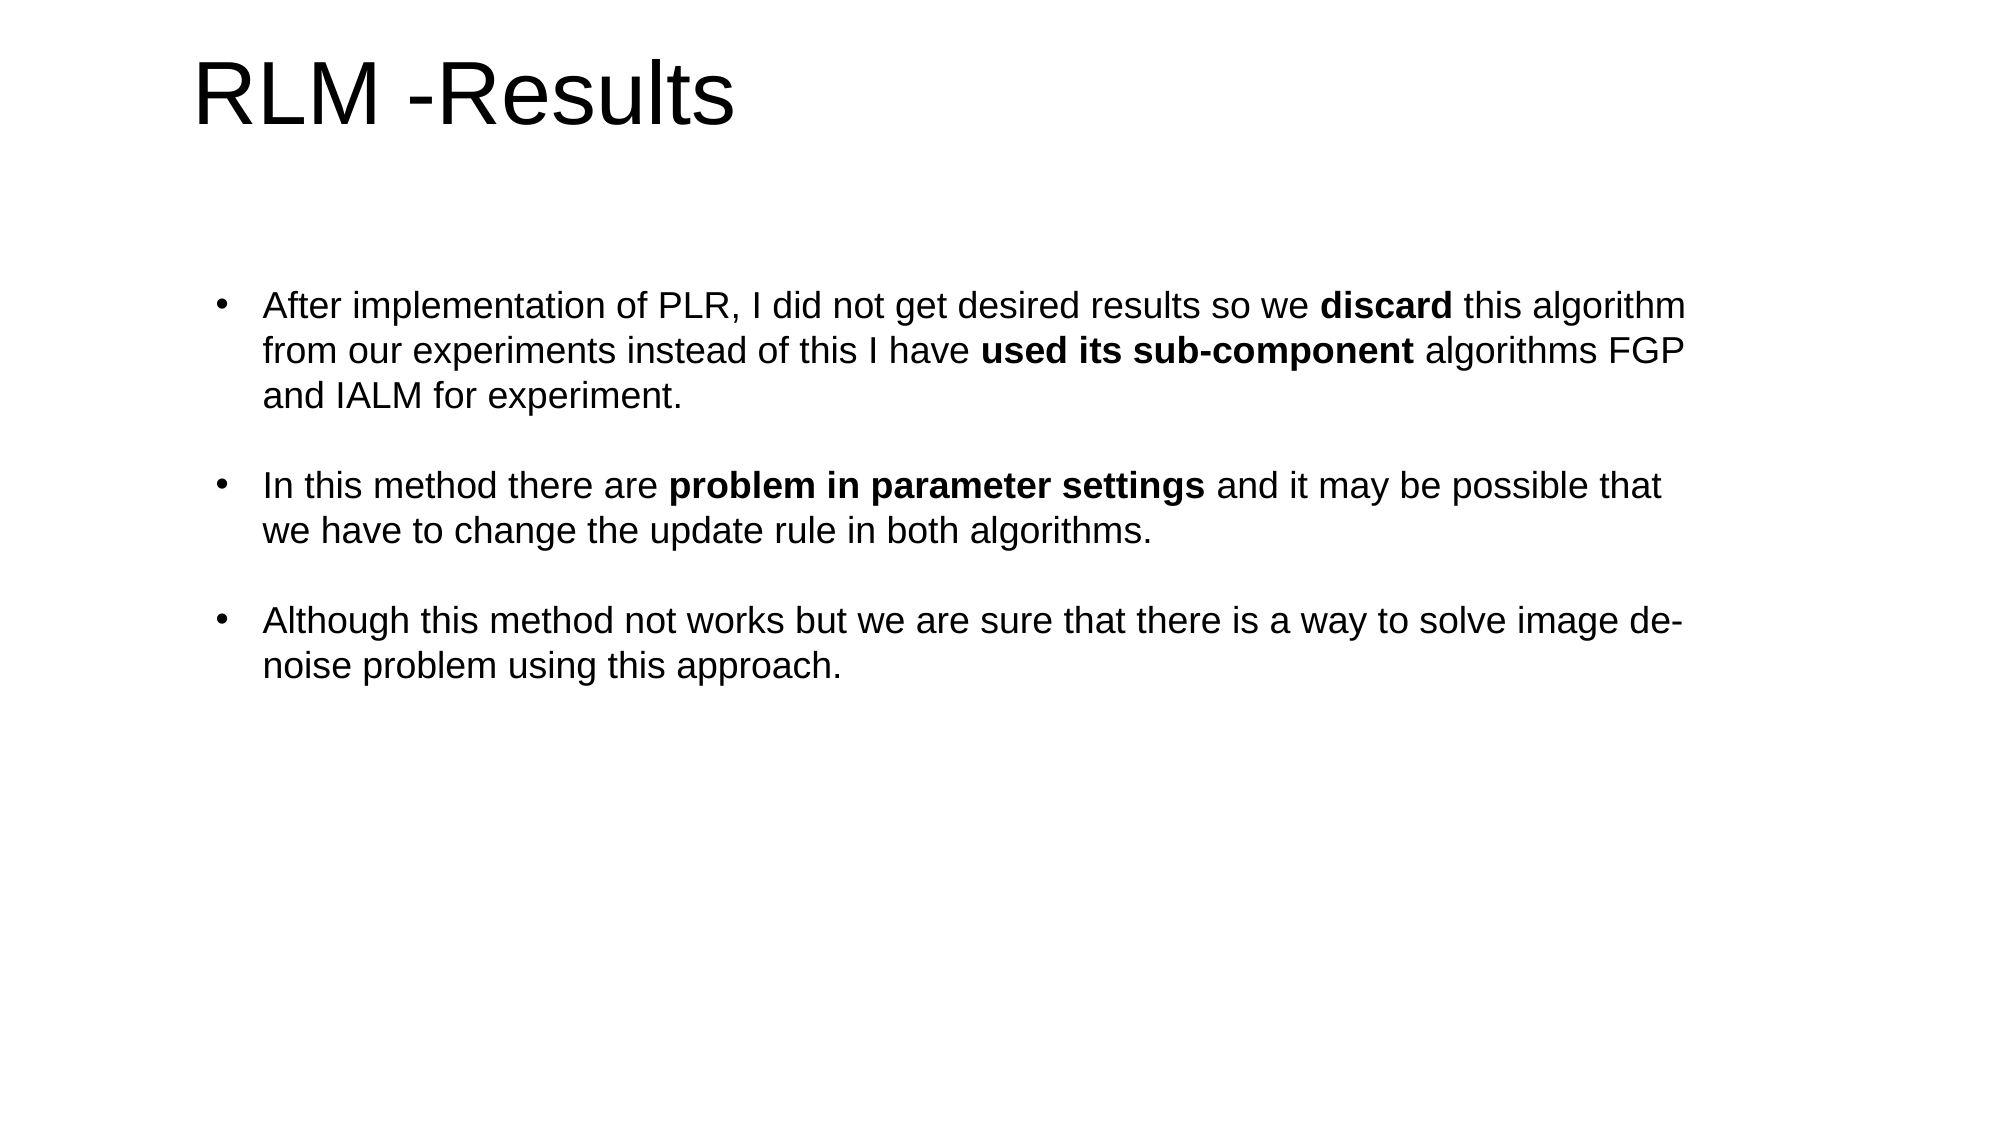

RLM -Results
After implementation of PLR, I did not get desired results so we discard this algorithm from our experiments instead of this I have used its sub-component algorithms FGP and IALM for experiment.

In this method there are problem in parameter settings and it may be possible that we have to change the update rule in both algorithms.

Although this method not works but we are sure that there is a way to solve image de-noise problem using this approach.